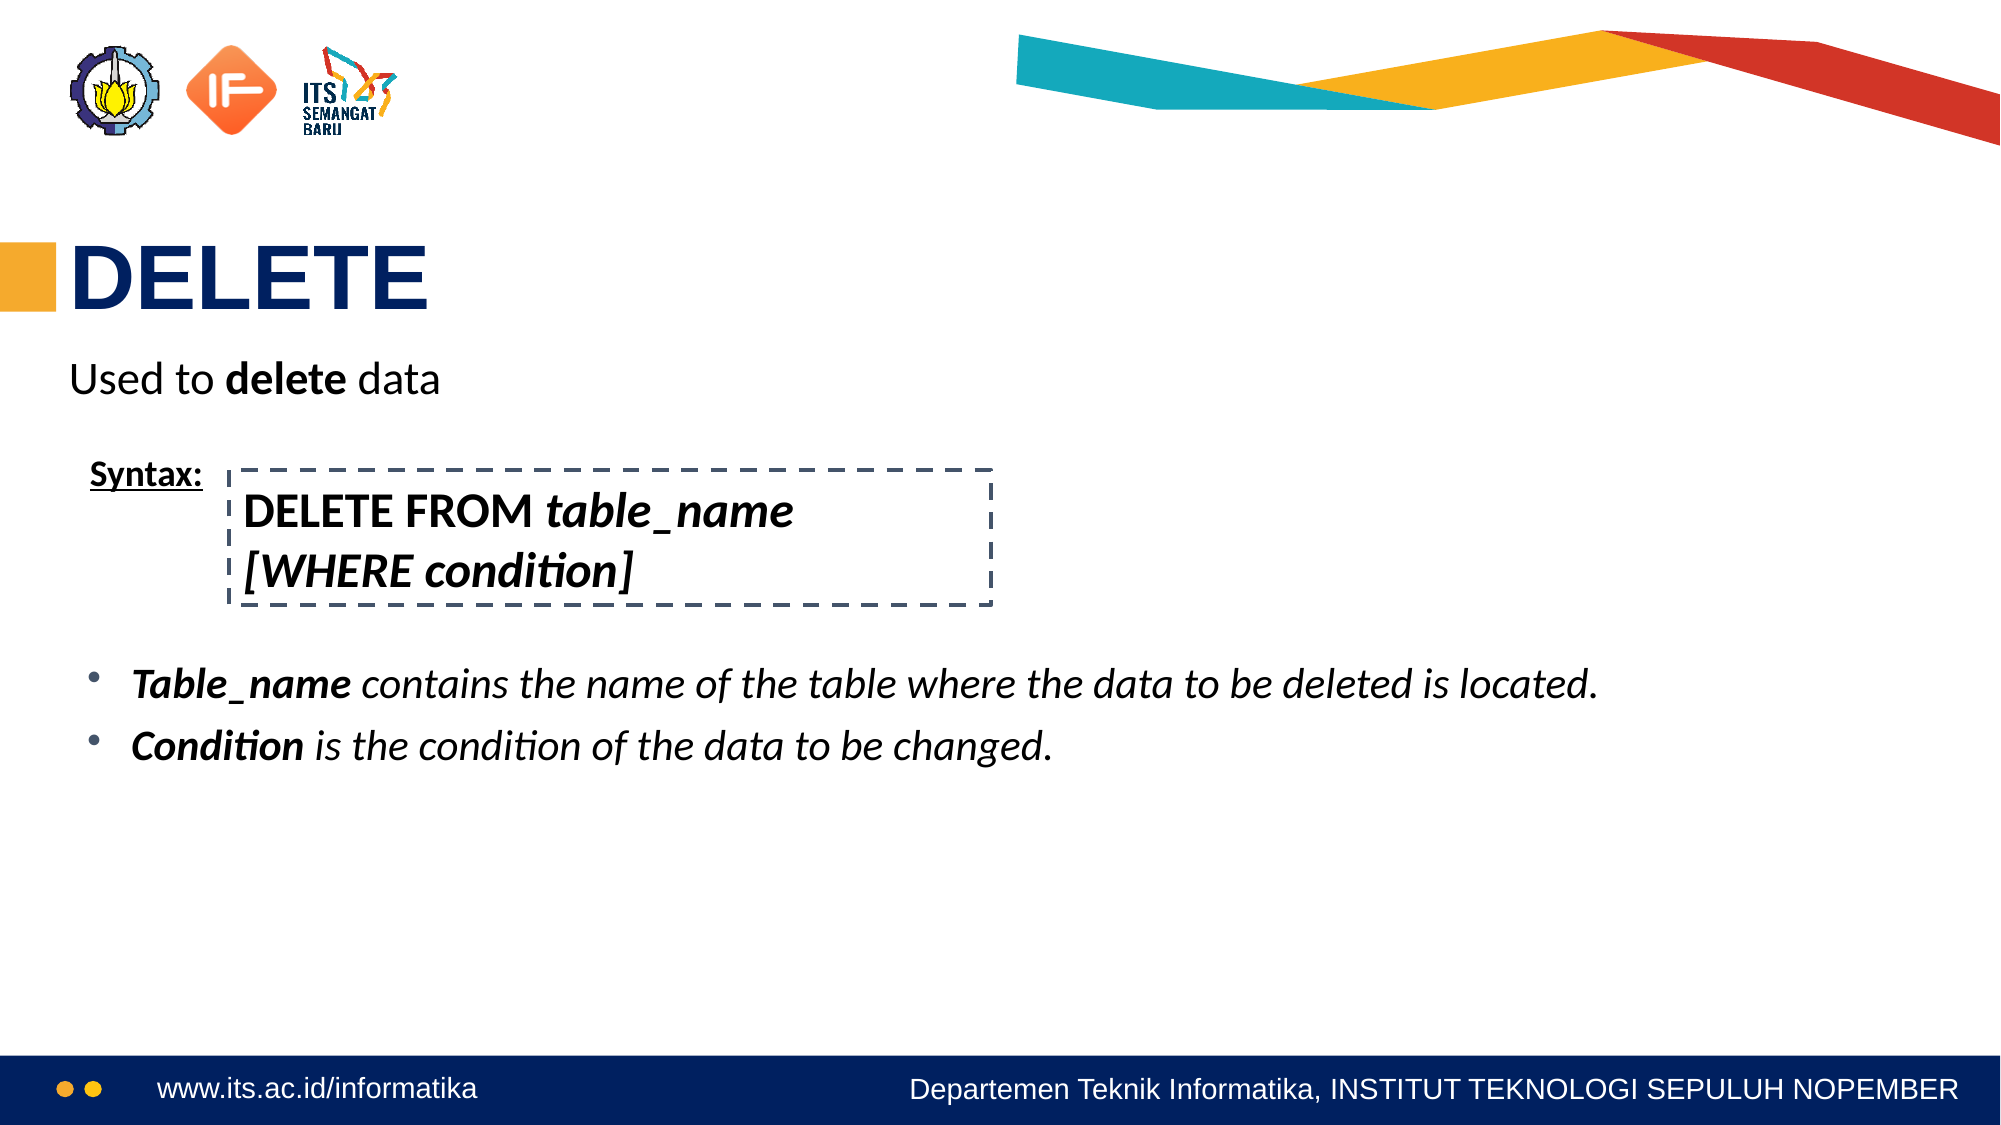

# DELETE
Used to delete data
Syntax:
DELETE FROM table_name
[WHERE condition]
Table_name contains the name of the table where the data to be deleted is located.
Condition is the condition of the data to be changed.